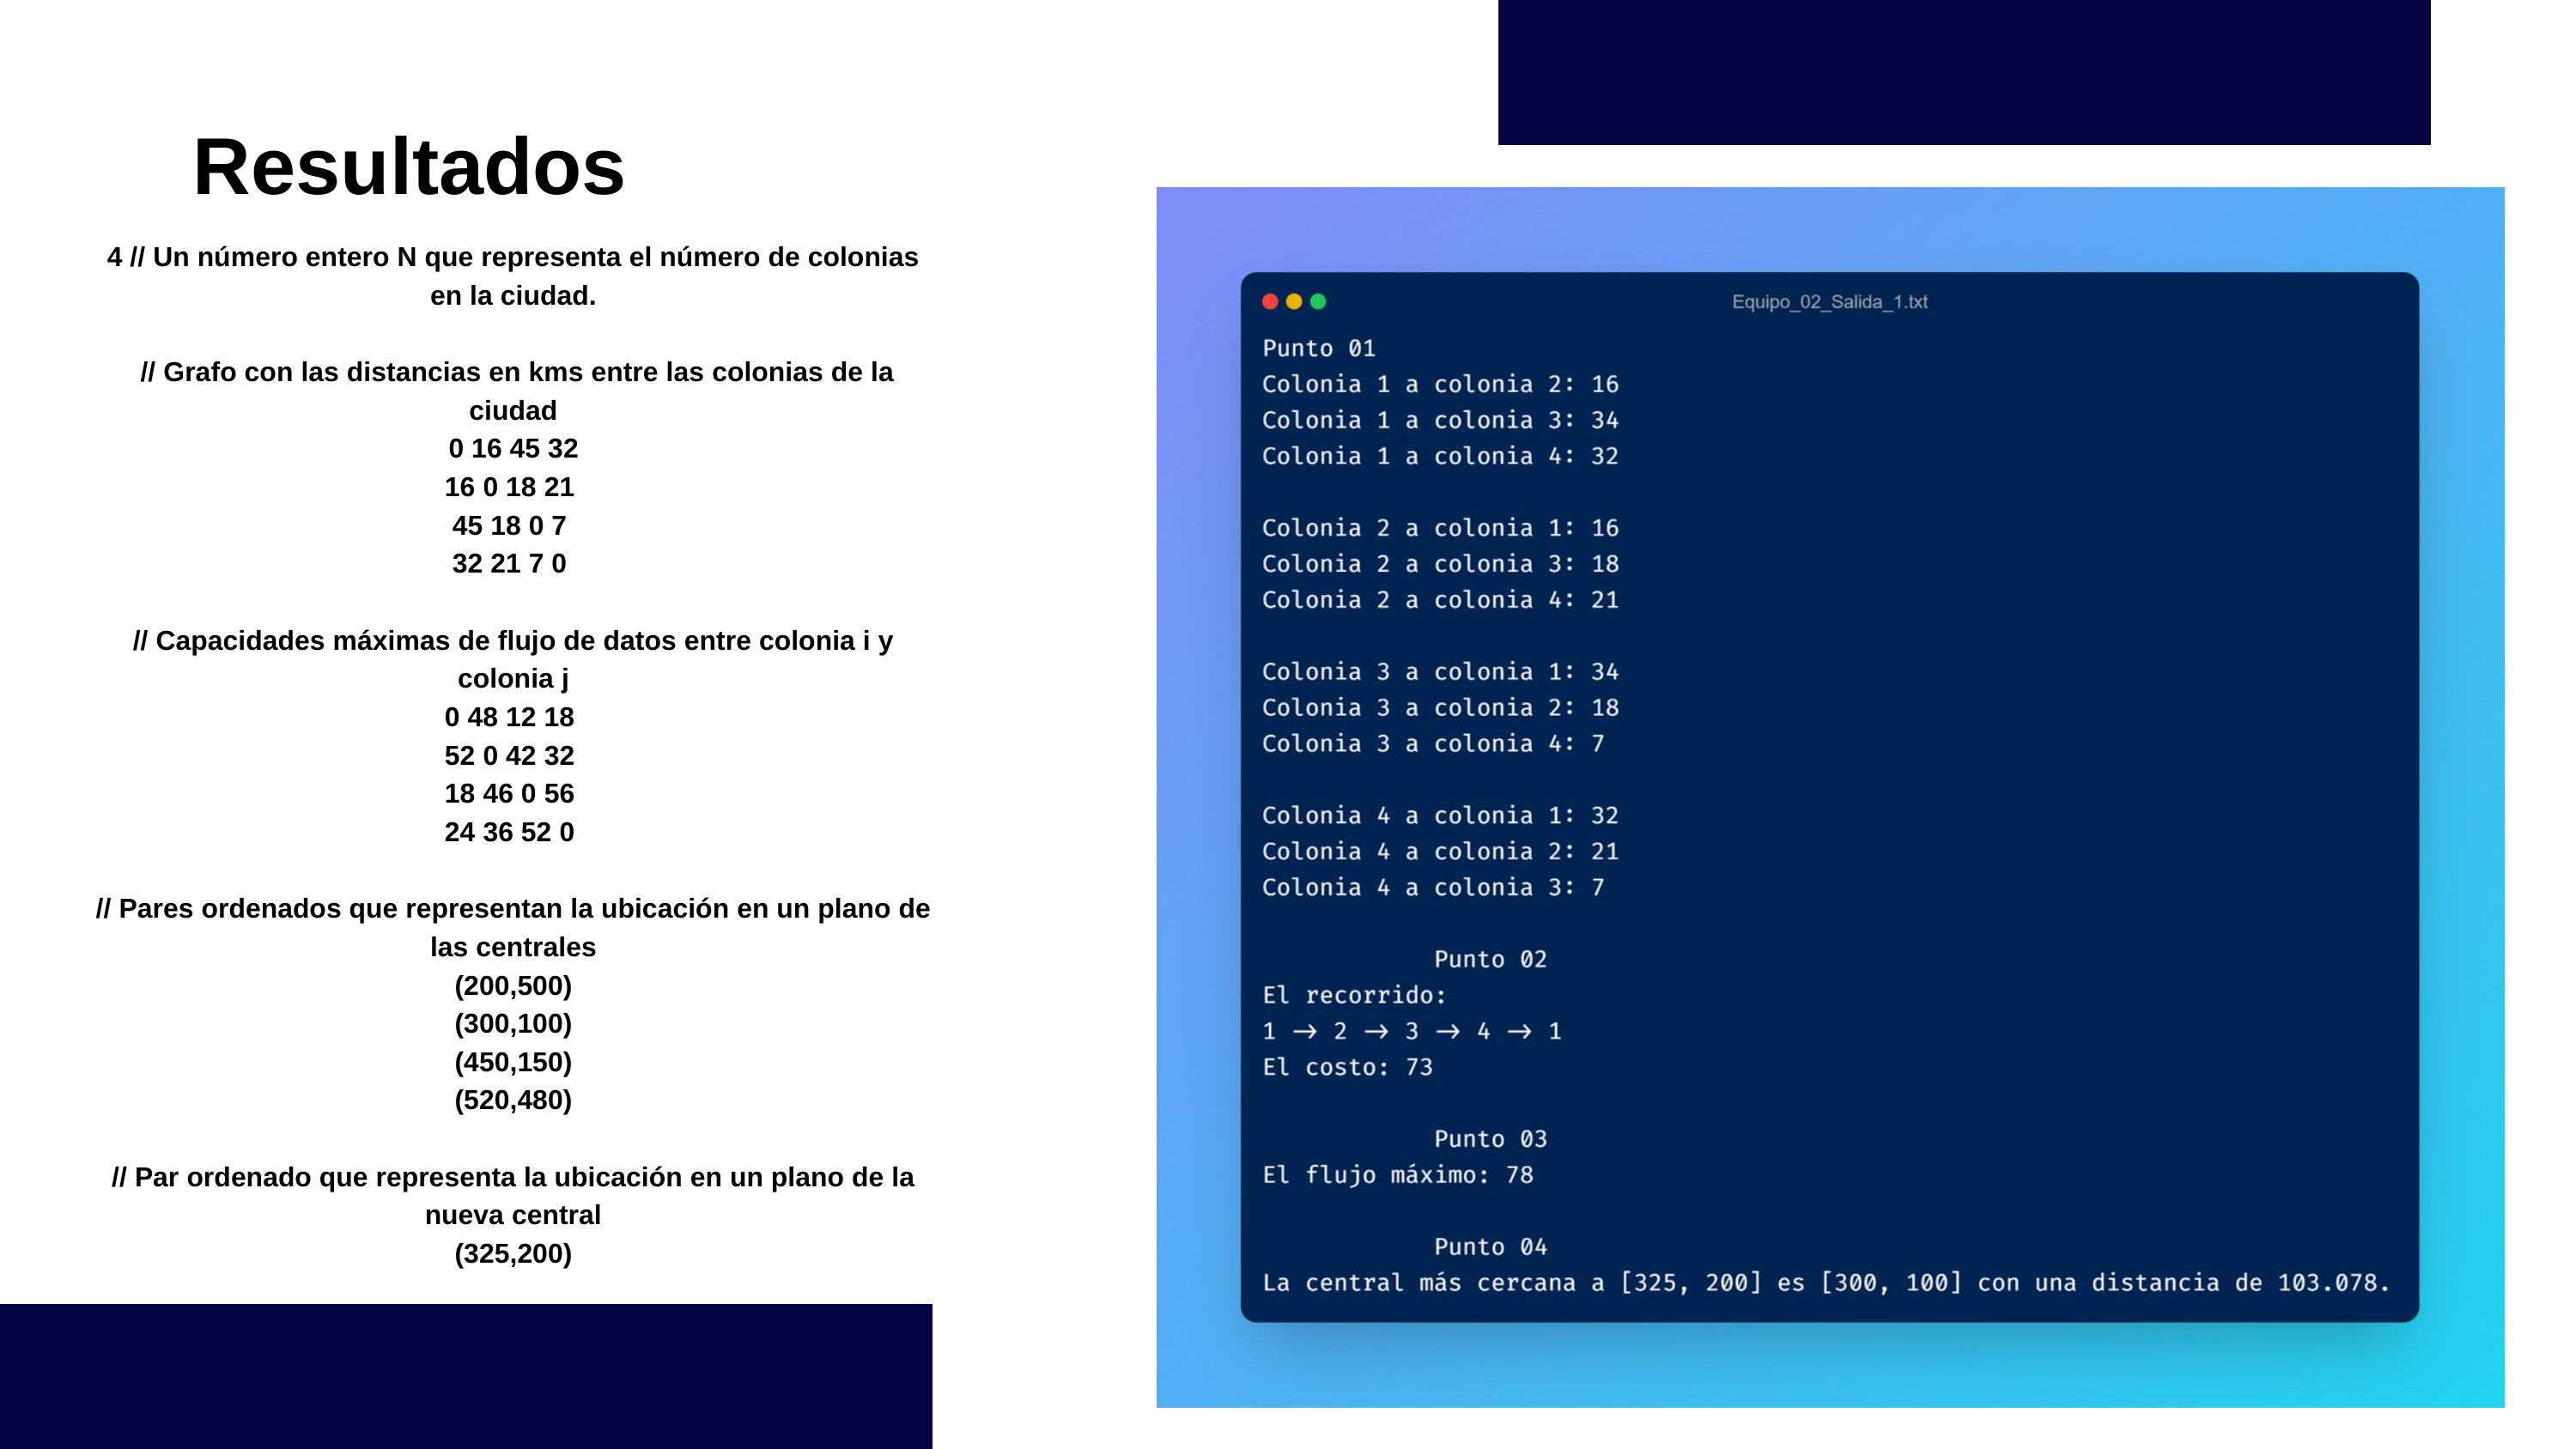

Resultados

4 // Un número entero N que representa el número de colonias en la ciudad.

 // Grafo con las distancias en kms entre las colonias de la ciudad
0 16 45 32
16 0 18 21
45 18 0 7
32 21 7 0

// Capacidades máximas de flujo de datos entre colonia i y colonia j
0 48 12 18
52 0 42 32
18 46 0 56
24 36 52 0

// Pares ordenados que representan la ubicación en un plano de las centrales
(200,500)
(300,100)
(450,150)
(520,480)

// Par ordenado que representa la ubicación en un plano de la nueva central
(325,200)